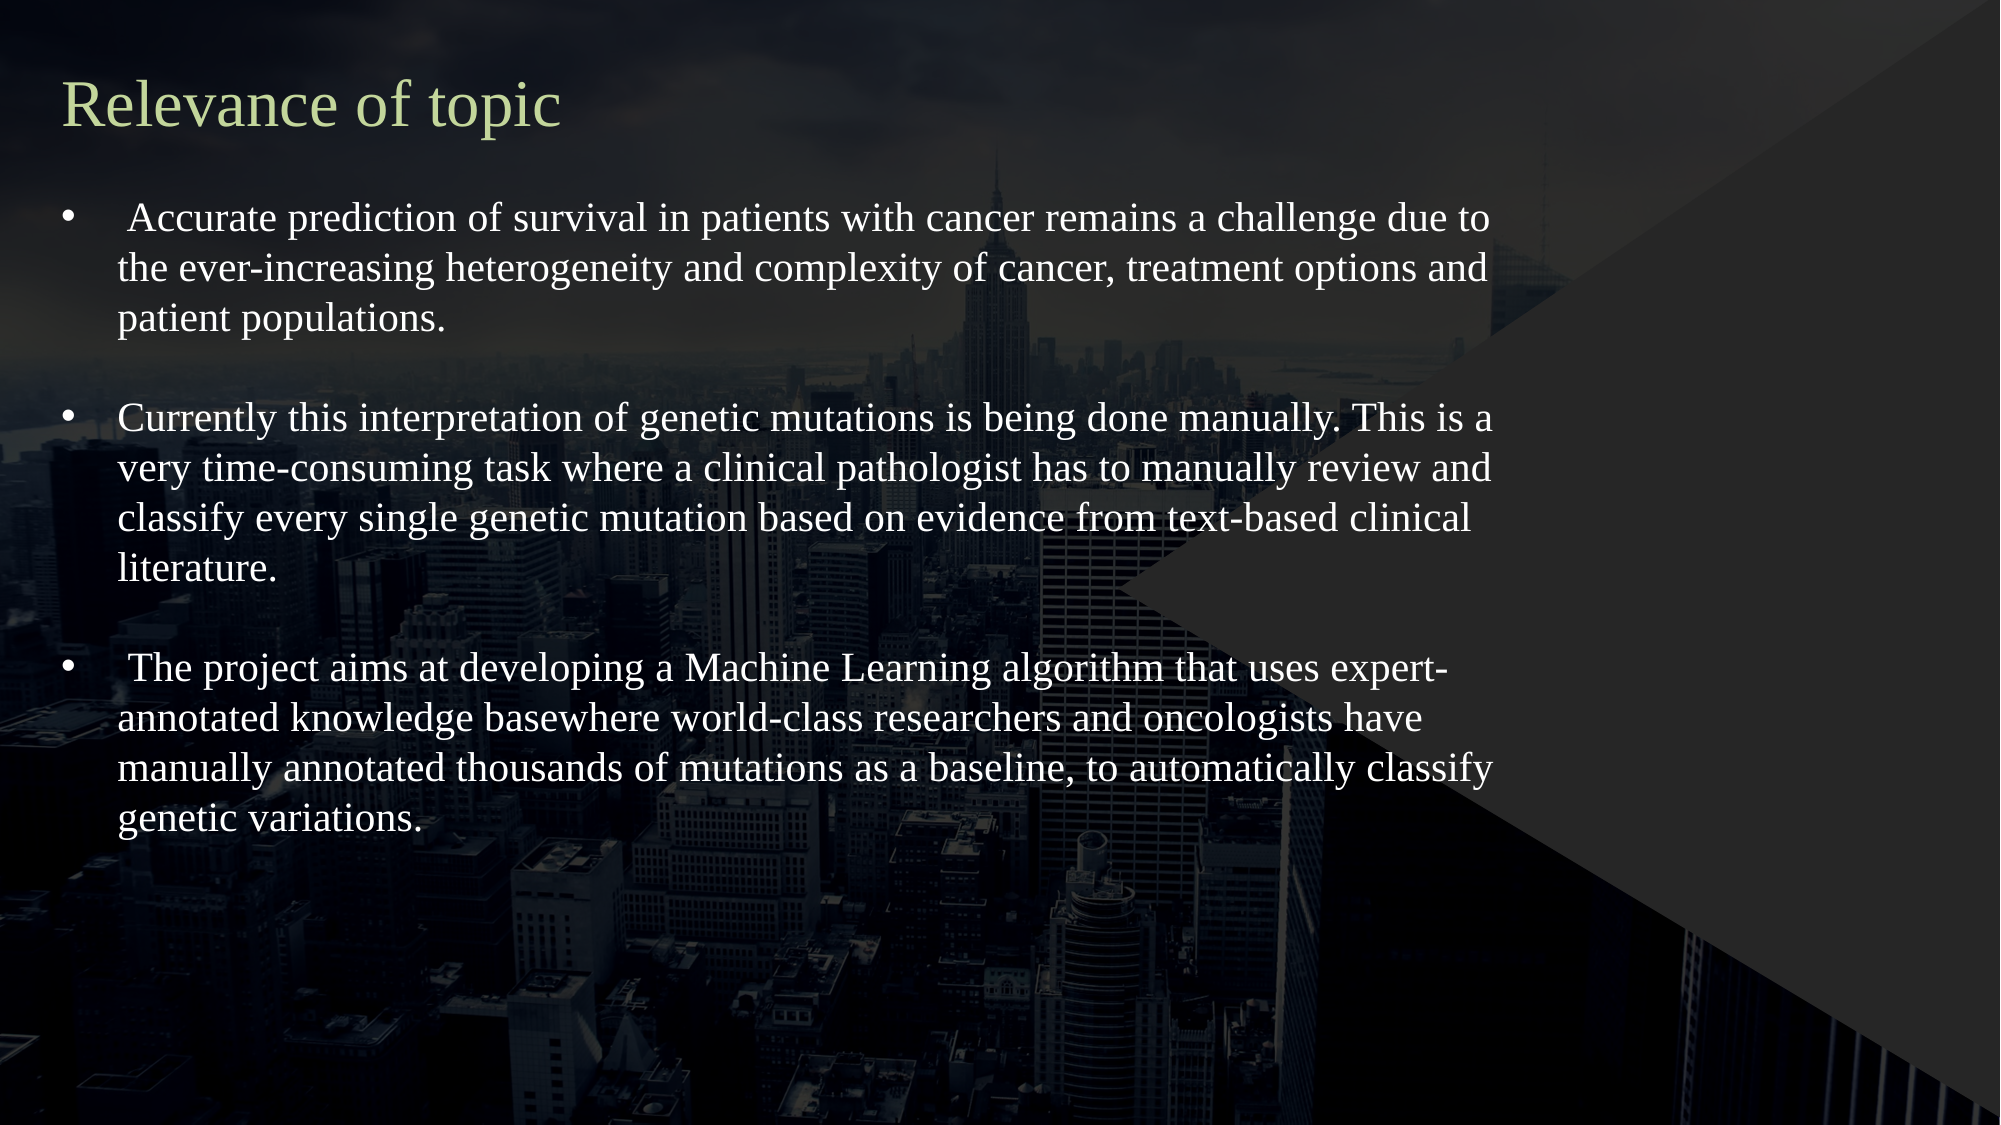

Relevance of topic

 Accurate prediction of survival in patients with cancer remains a challenge due to the ever-increasing heterogeneity and complexity of cancer, treatment options and patient populations.

Currently this interpretation of genetic mutations is being done manually. This is a very time-consuming task where a clinical pathologist has to manually review and classify every single genetic mutation based on evidence from text-based clinical literature.

 The project aims at developing a Machine Learning algorithm that uses expert-annotated knowledge basewhere world-class researchers and oncologists have manually annotated thousands of mutations as a baseline, to automatically classify genetic variations.